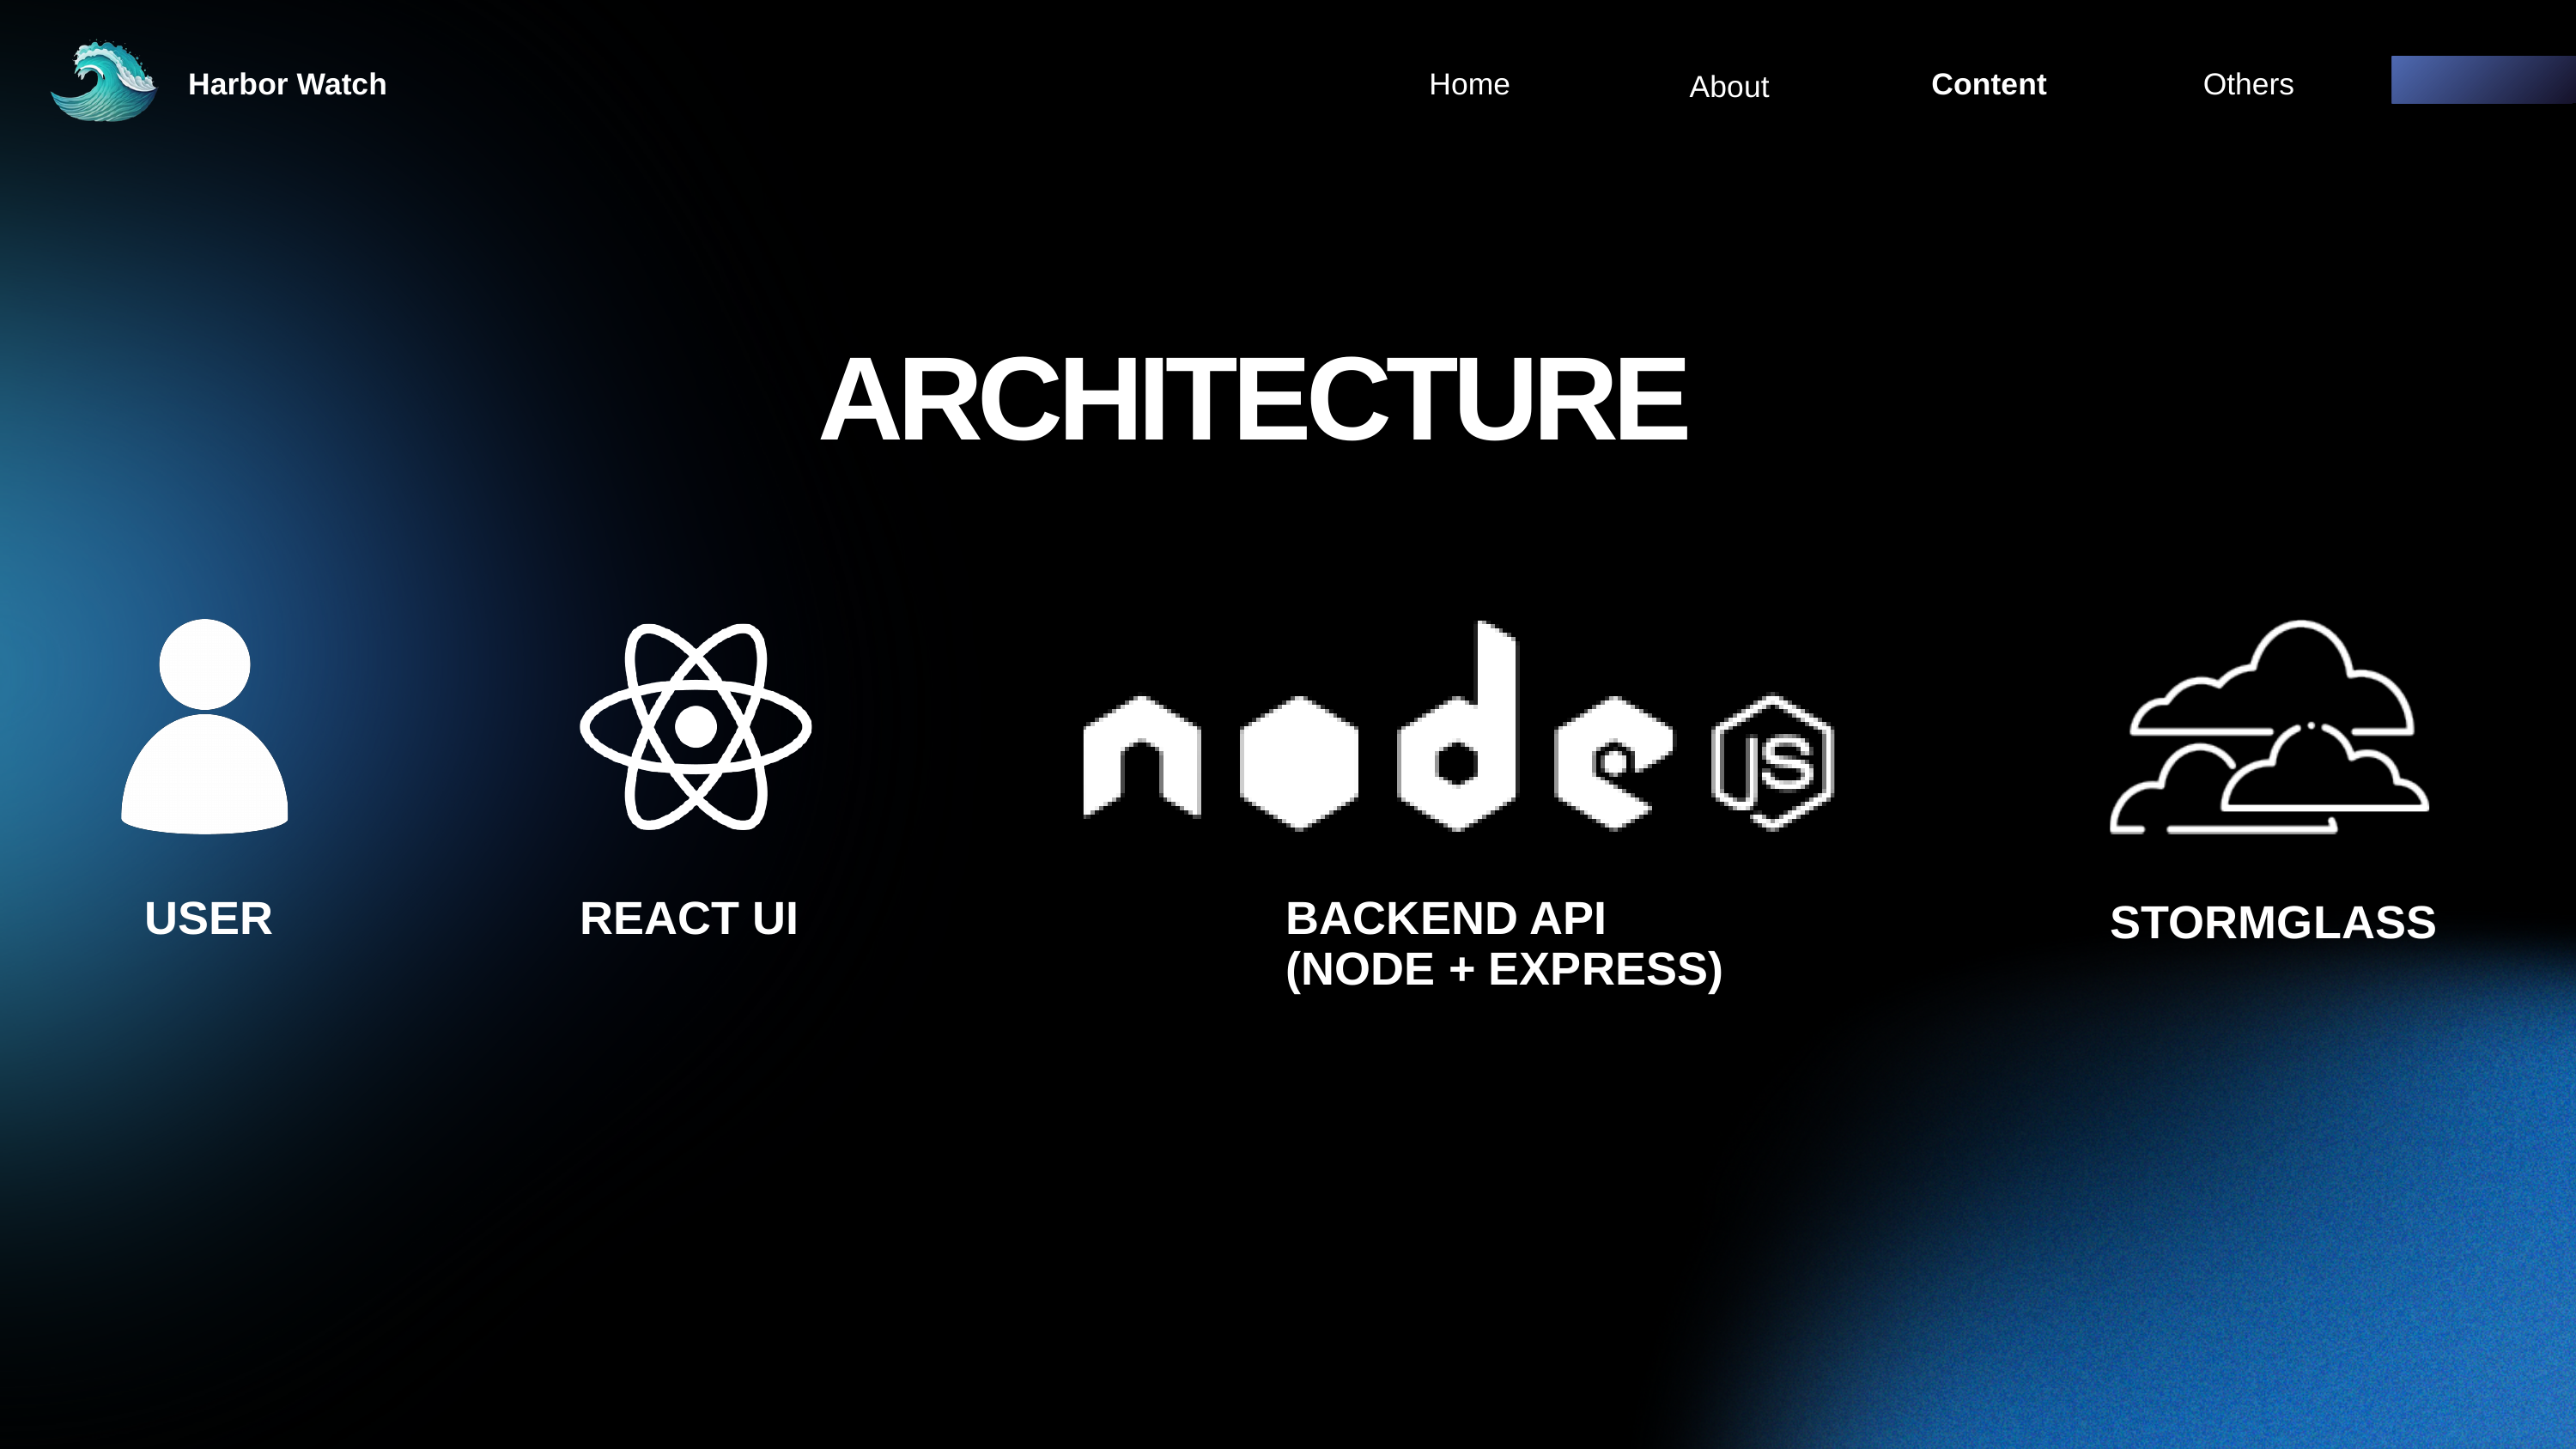

Harbor Watch
Home
Content
Others
About
ARCHITECTURE

USER
REACT UI
BACKEND API
(NODE + EXPRESS)
STORMGLASS